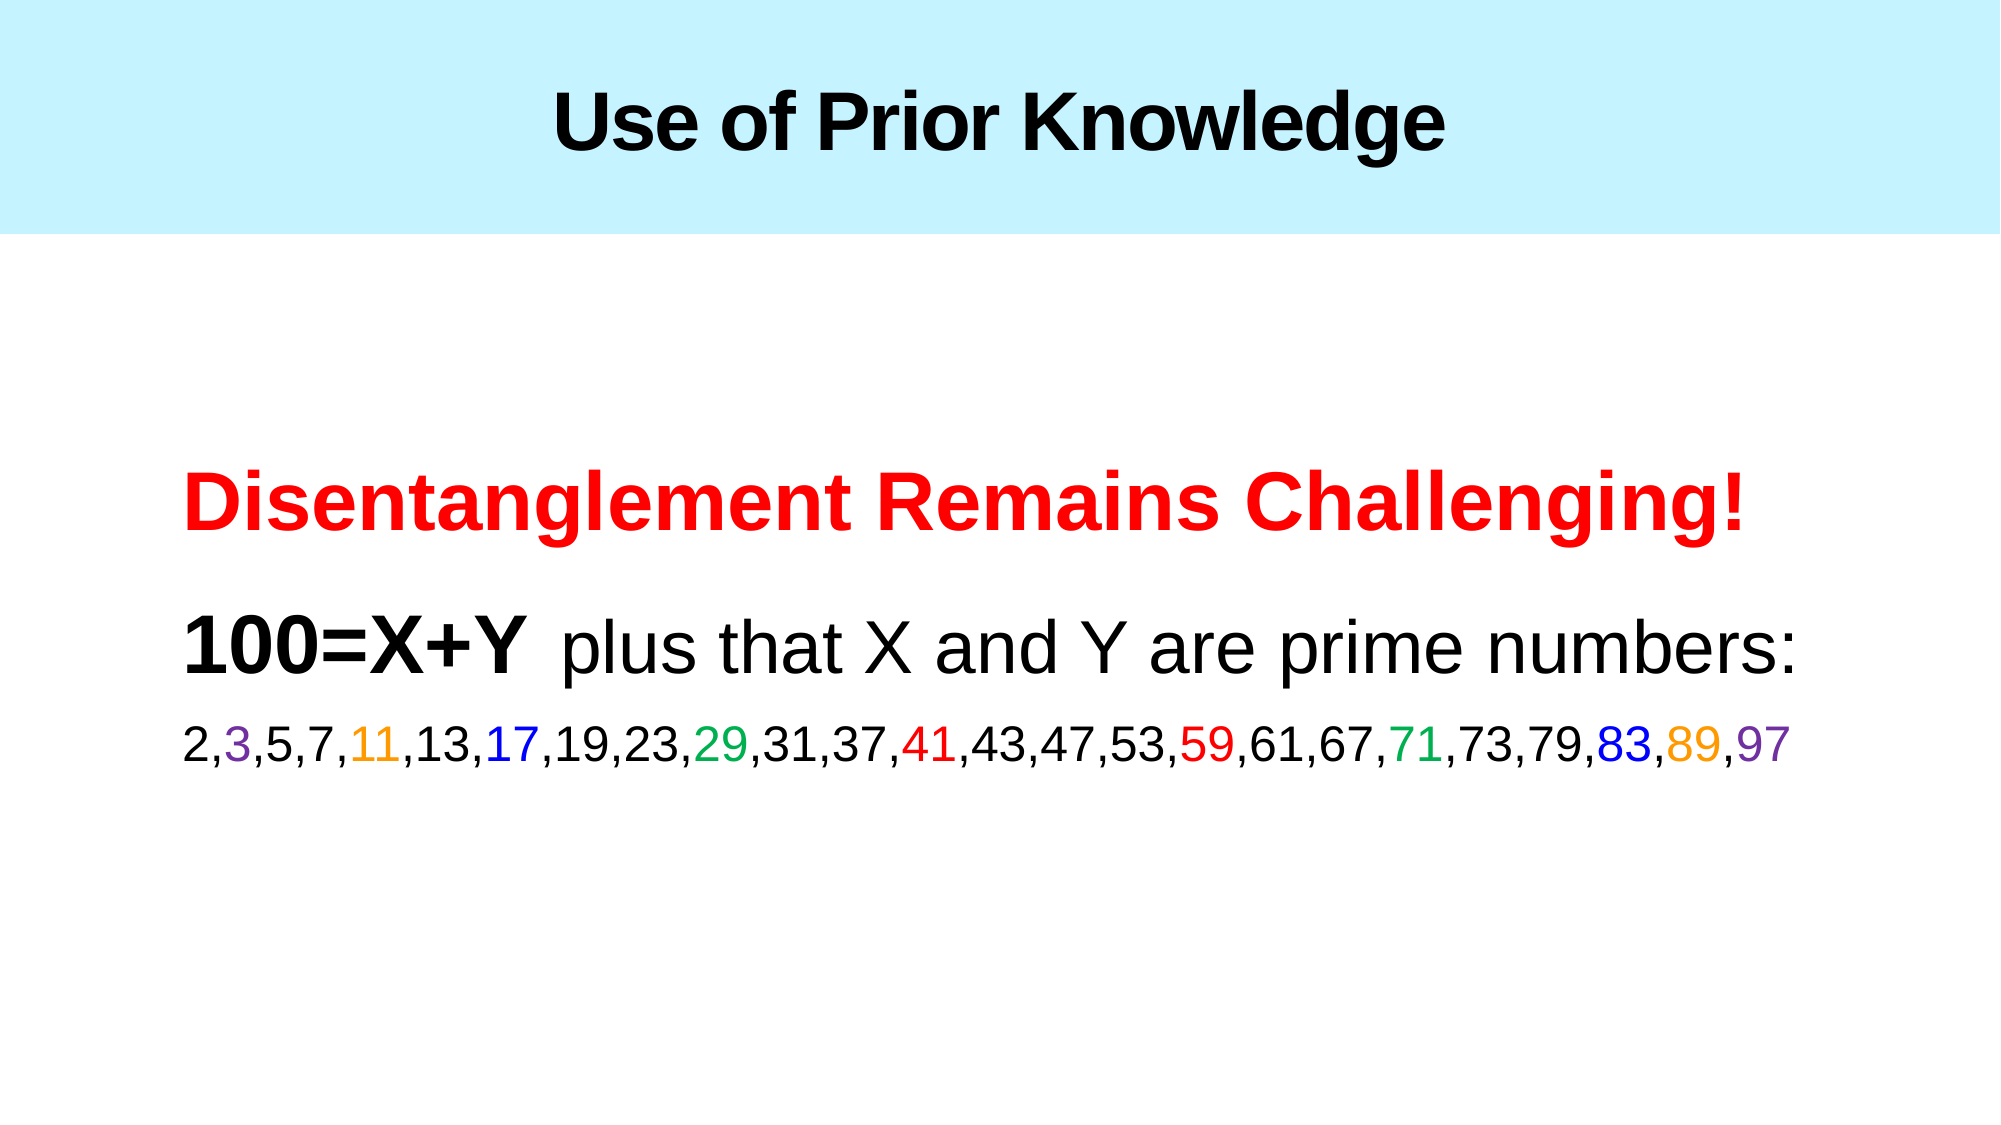

# Use of Prior Knowledge
Disentanglement Remains Challenging!
100=X+Y plus that X and Y are prime numbers:
2,3,5,7,11,13,17,19,23,29,31,37,41,43,47,53,59,61,67,71,73,79,83,89,97